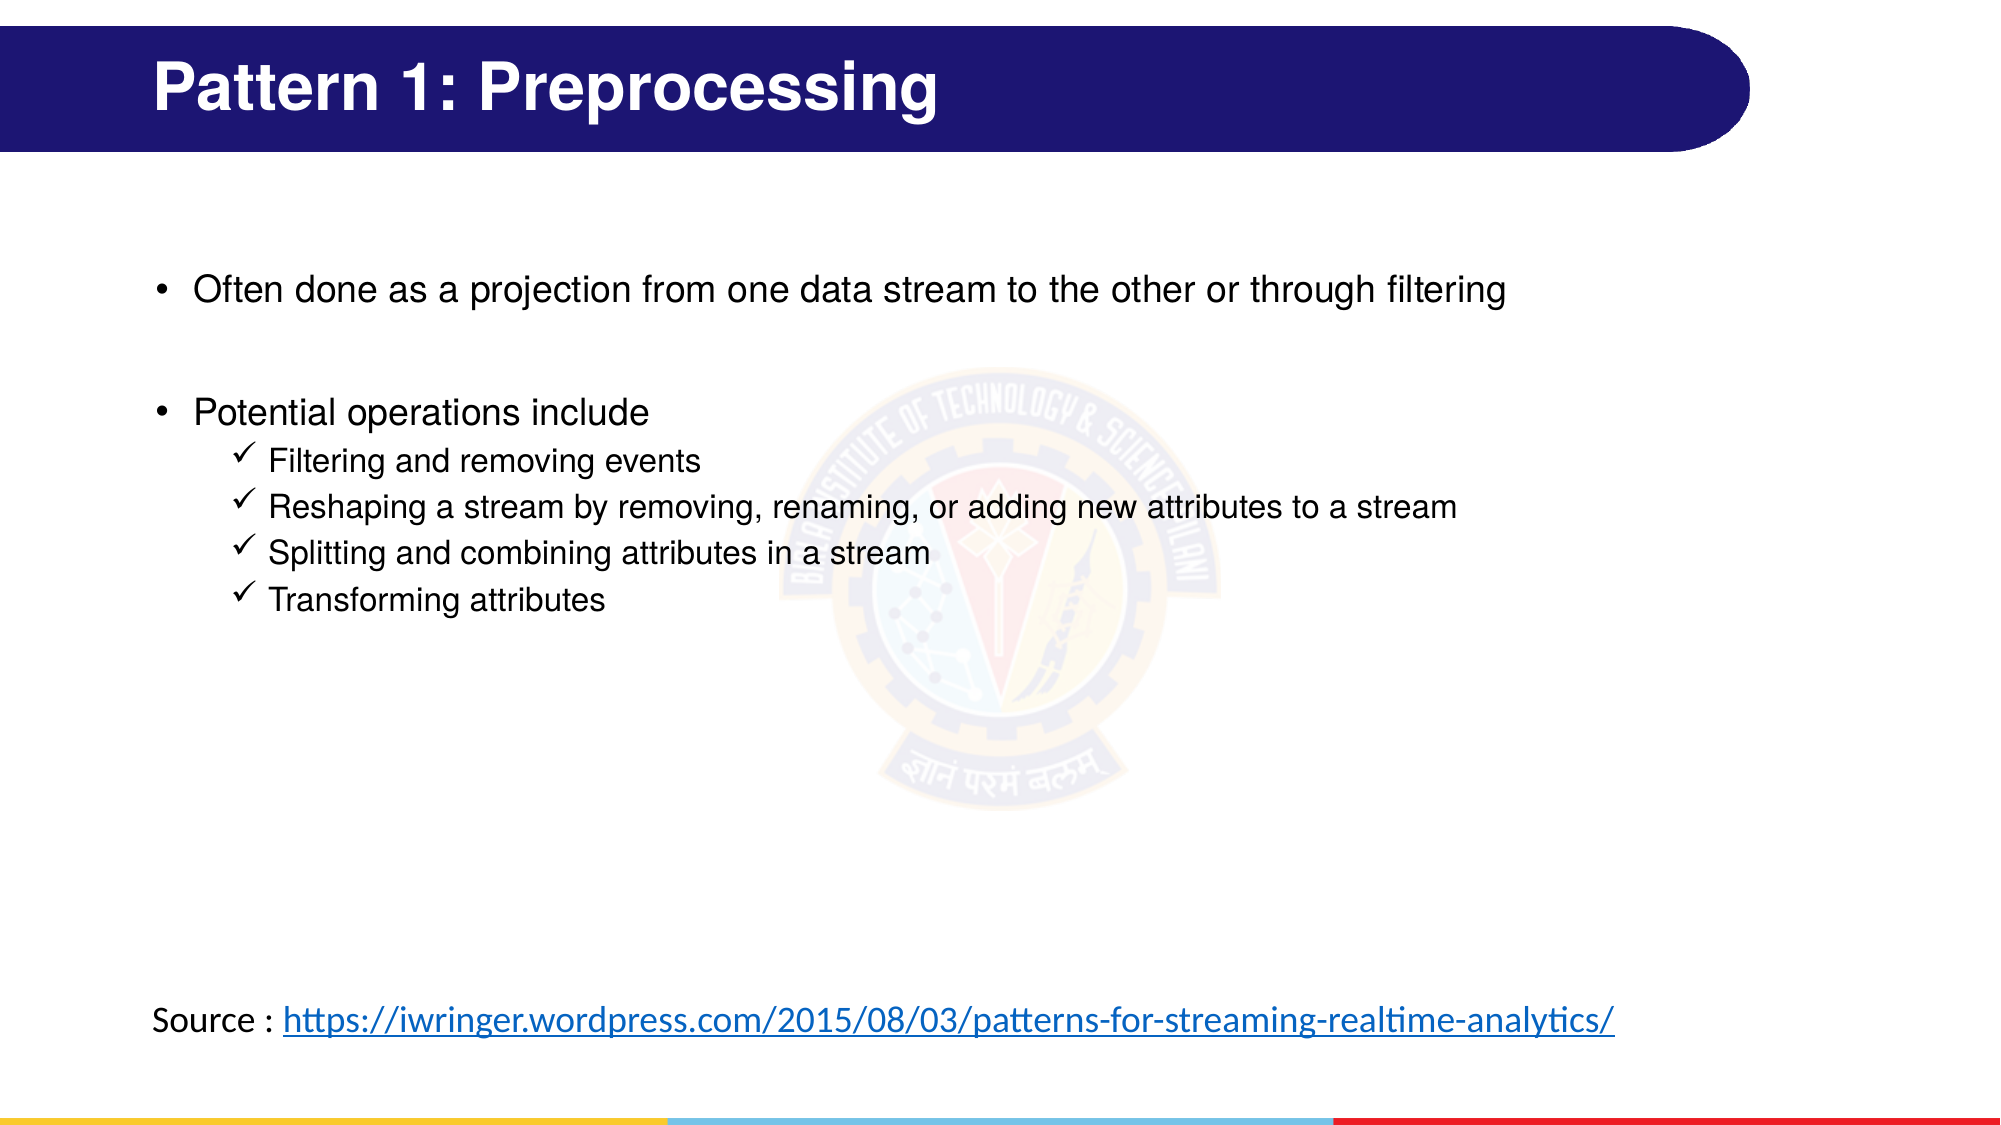

# Pattern 1: Preprocessing

Often done as a projection from one data stream to the other or through filtering

Potential operations include
Filtering and removing events
Reshaping a stream by removing, renaming, or adding new attributes to a stream
Splitting and combining attributes in a stream
Transforming attributes
Source : https://iwringer.wordpress.com/2015/08/03/patterns-for-streaming-realtime-analytics/